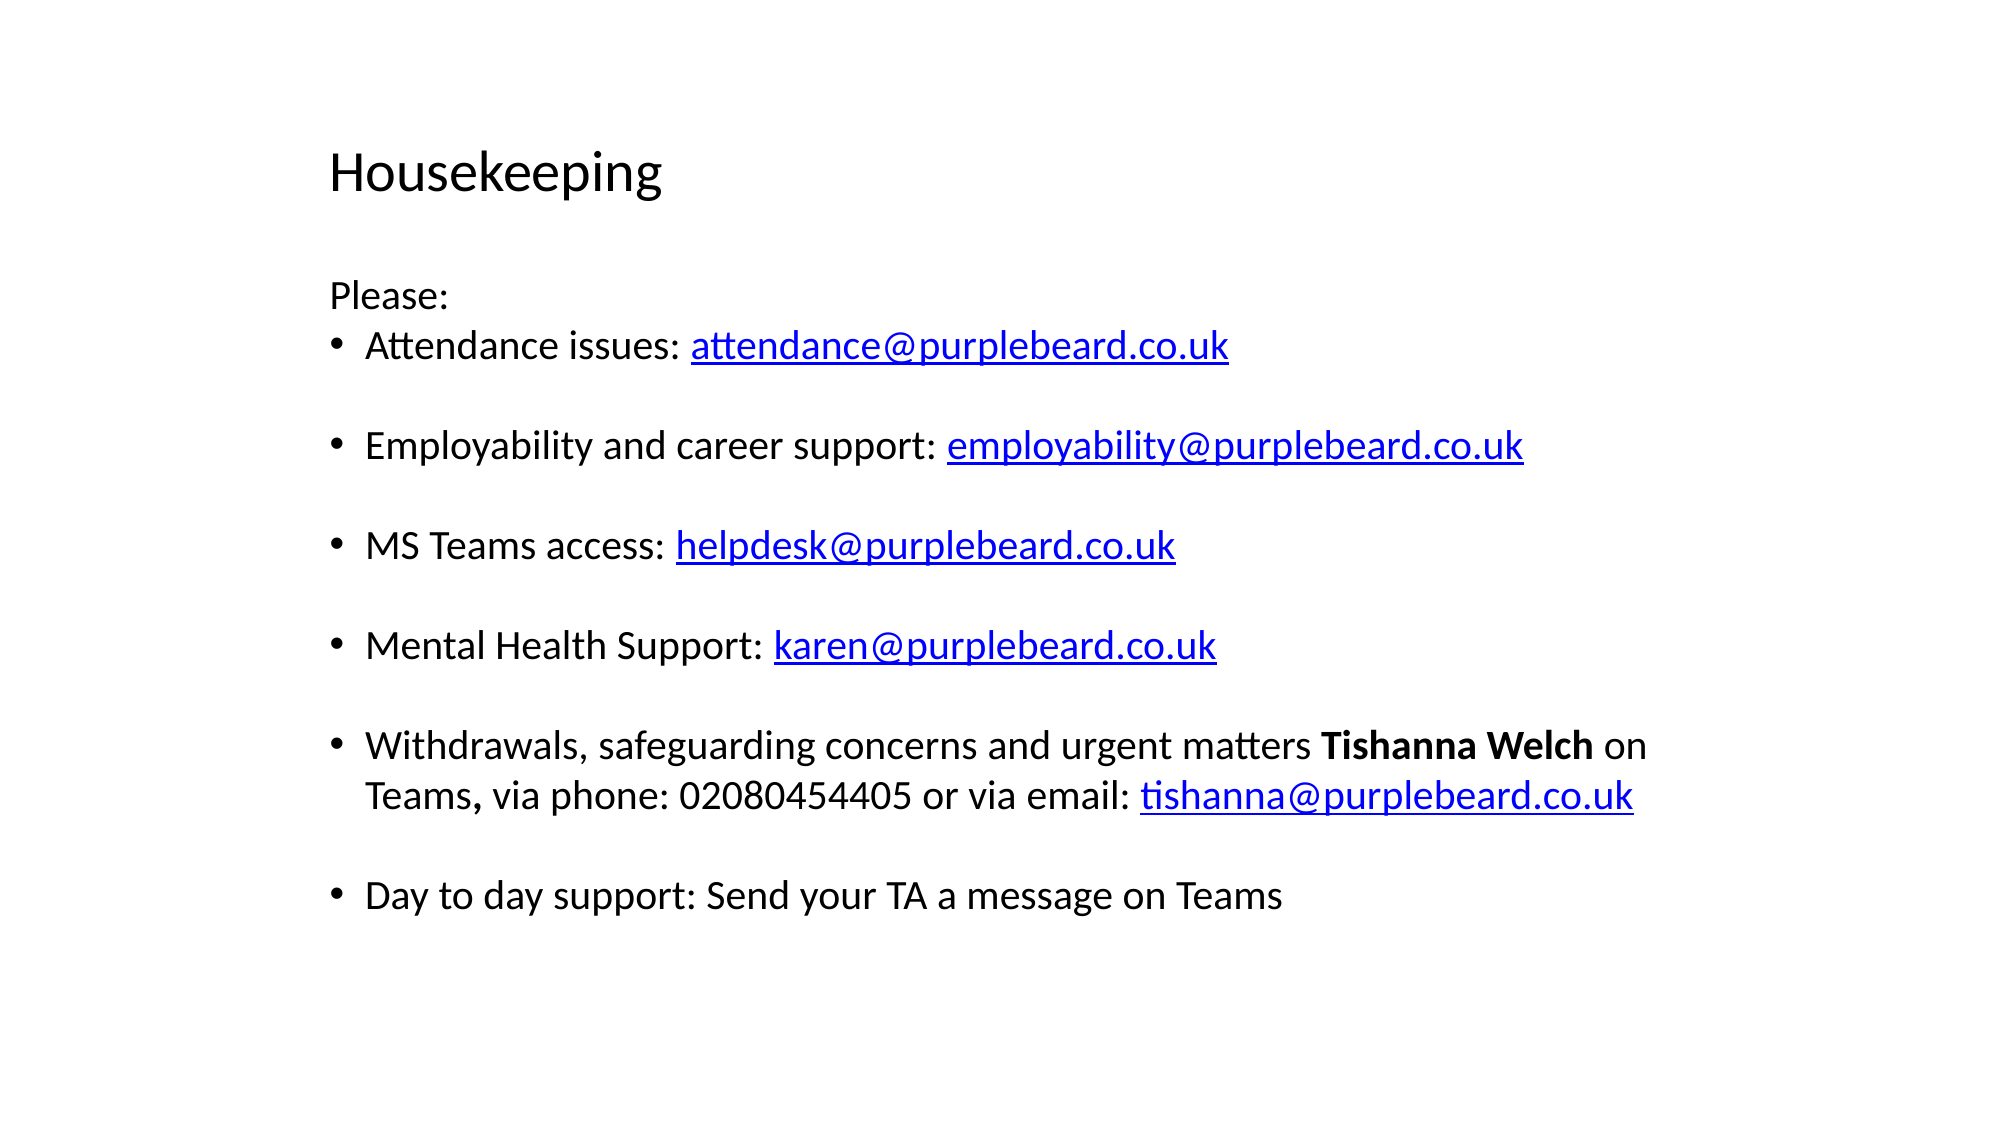

Housekeeping
Please:
Attendance issues: attendance@purplebeard.co.uk​

Employability and career support: employability@purplebeard.co.uk​

MS Teams access: helpdesk@purplebeard.co.uk ​

Mental Health Support: karen@purplebeard.co.uk ​

Withdrawals, safeguarding concerns and urgent matters Tishanna Welch on Teams, via phone: 02080454405 or via email: tishanna@purplebeard.co.uk ​

Day to day support: Send your TA a message on Teams